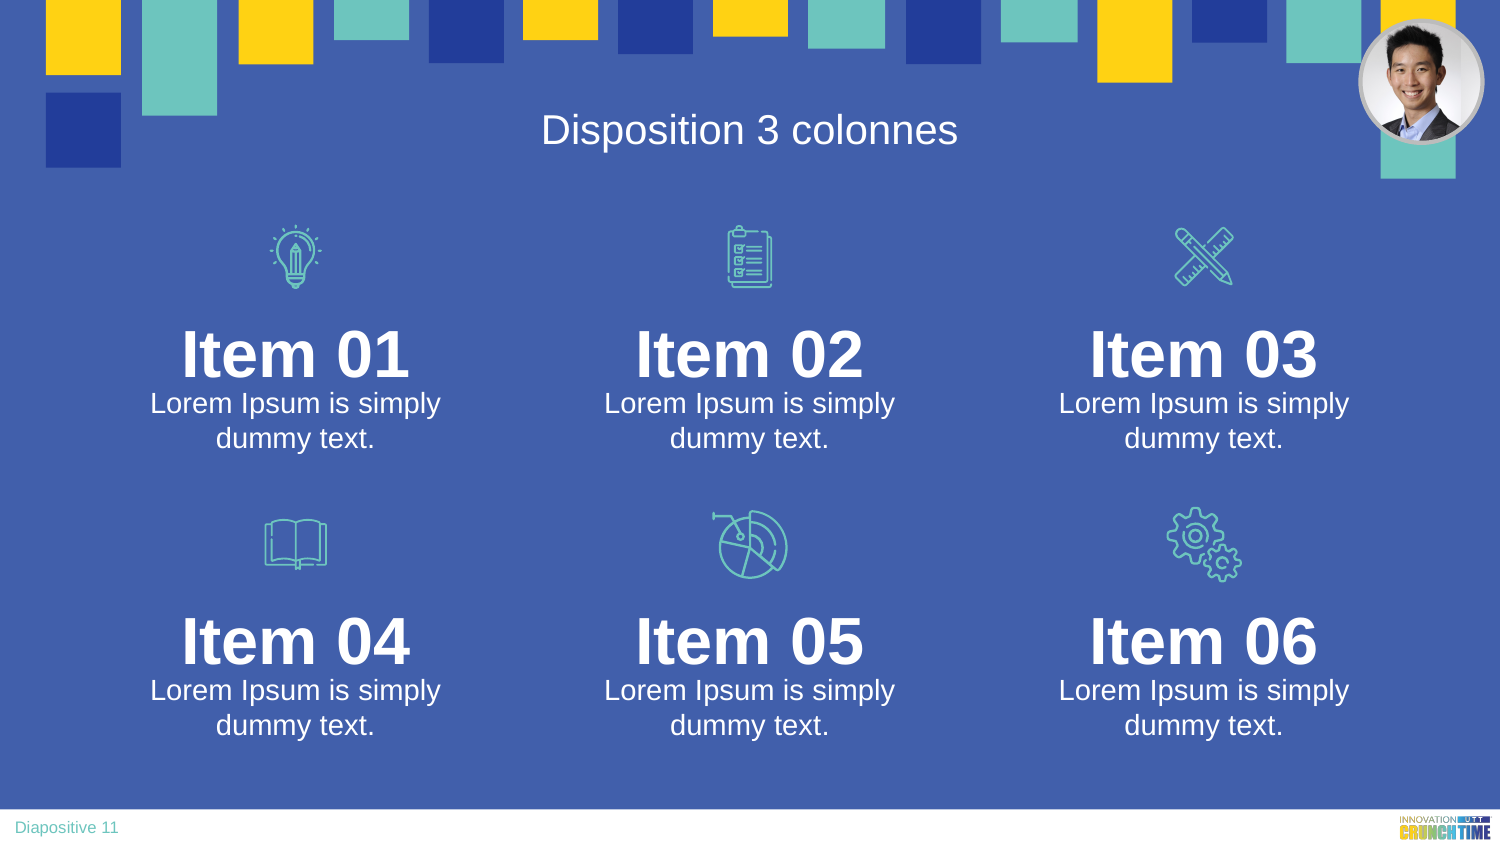

# Disposition 3 colonnes

Item 01
Item 02
Item 03
Lorem Ipsum is simply dummy text.
Lorem Ipsum is simply dummy text.
Lorem Ipsum is simply dummy text.

Item 04
Item 05
Item 06
Lorem Ipsum is simply dummy text.
Lorem Ipsum is simply dummy text.
Lorem Ipsum is simply dummy text.